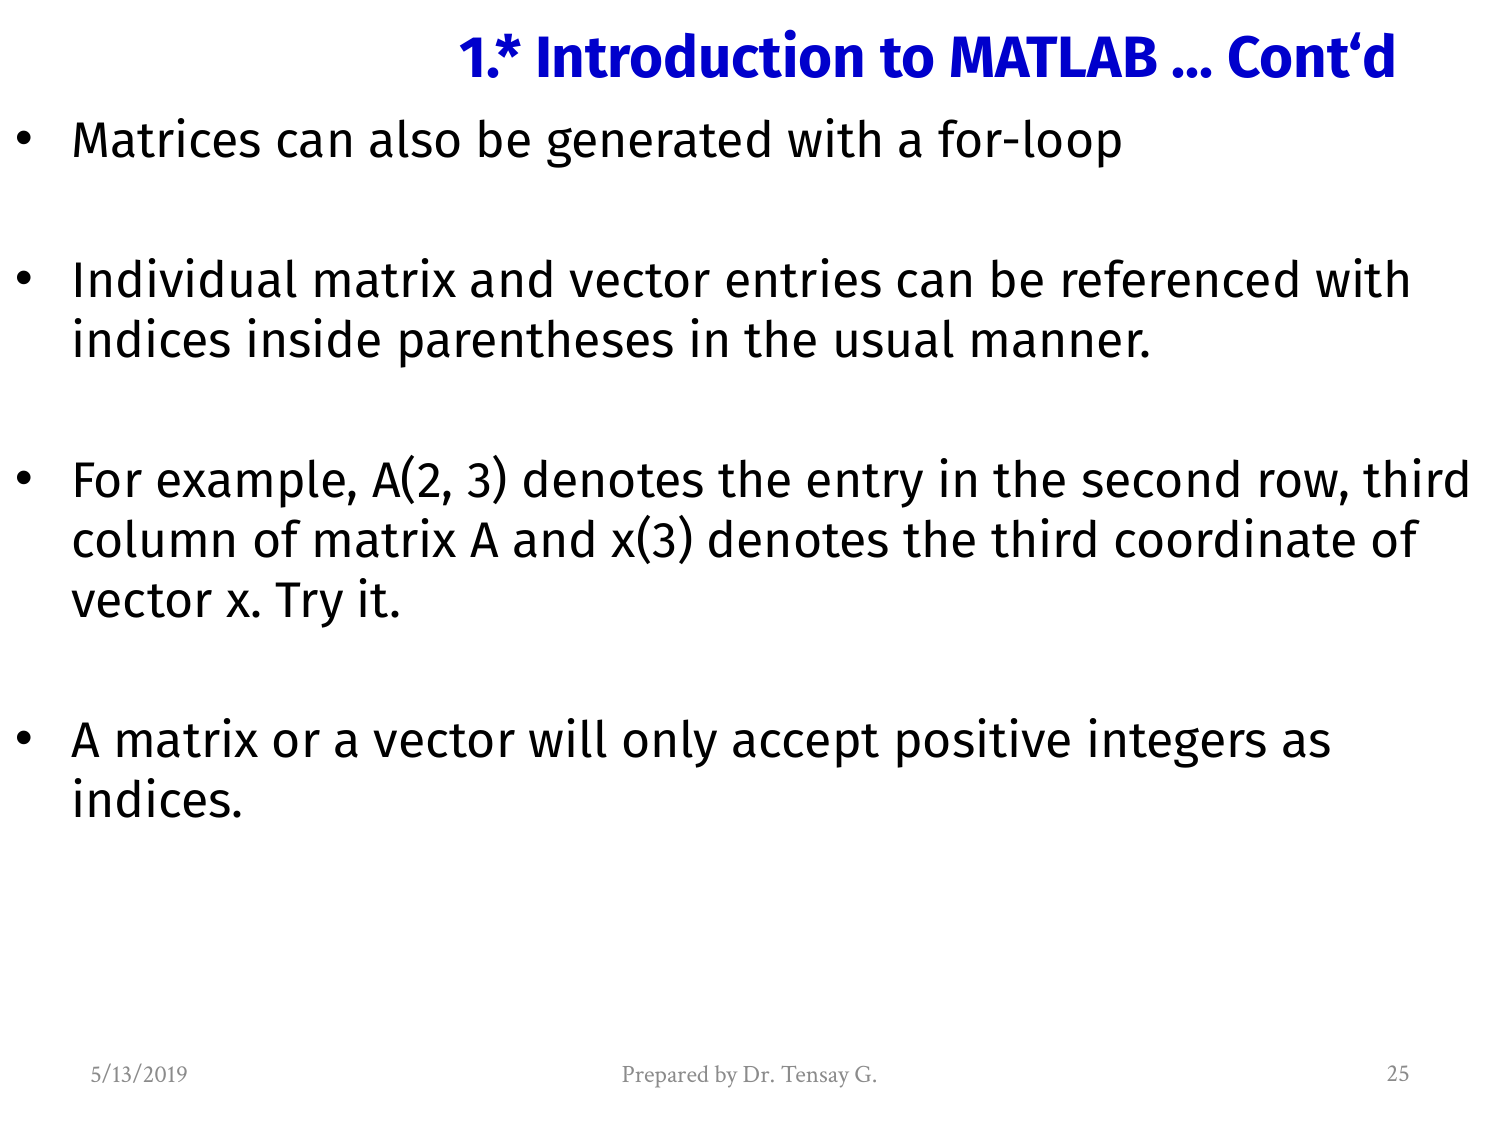

# 1.* Introduction to MATLAB ... Cont‘d
Matrices can also be generated with a for-loop

Individual matrix and vector entries can be referenced with indices inside parentheses in the usual manner.

For example, A(2, 3) denotes the entry in the second row, third column of matrix A and x(3) denotes the third coordinate of vector x. Try it.

A matrix or a vector will only accept positive integers as indices.
5/13/2019
Prepared by Dr. Tensay G.
25